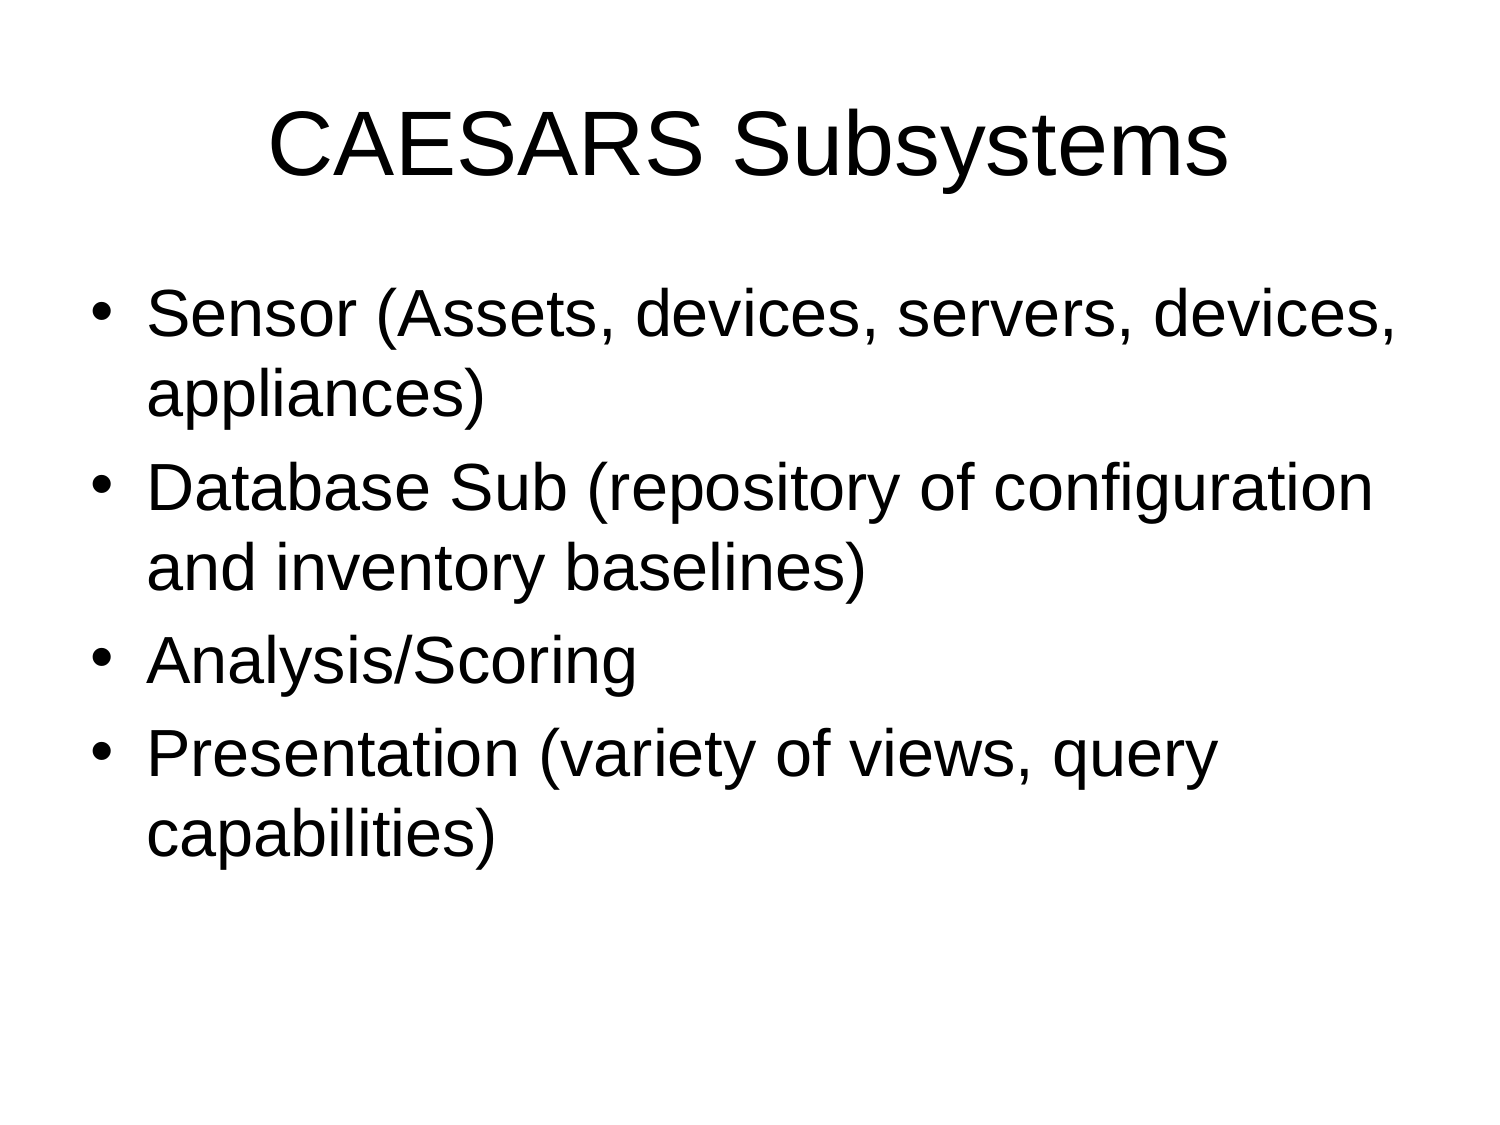

# CAESARS Subsystems
Sensor (Assets, devices, servers, devices, appliances)
Database Sub (repository of configuration and inventory baselines)
Analysis/Scoring
Presentation (variety of views, query capabilities)